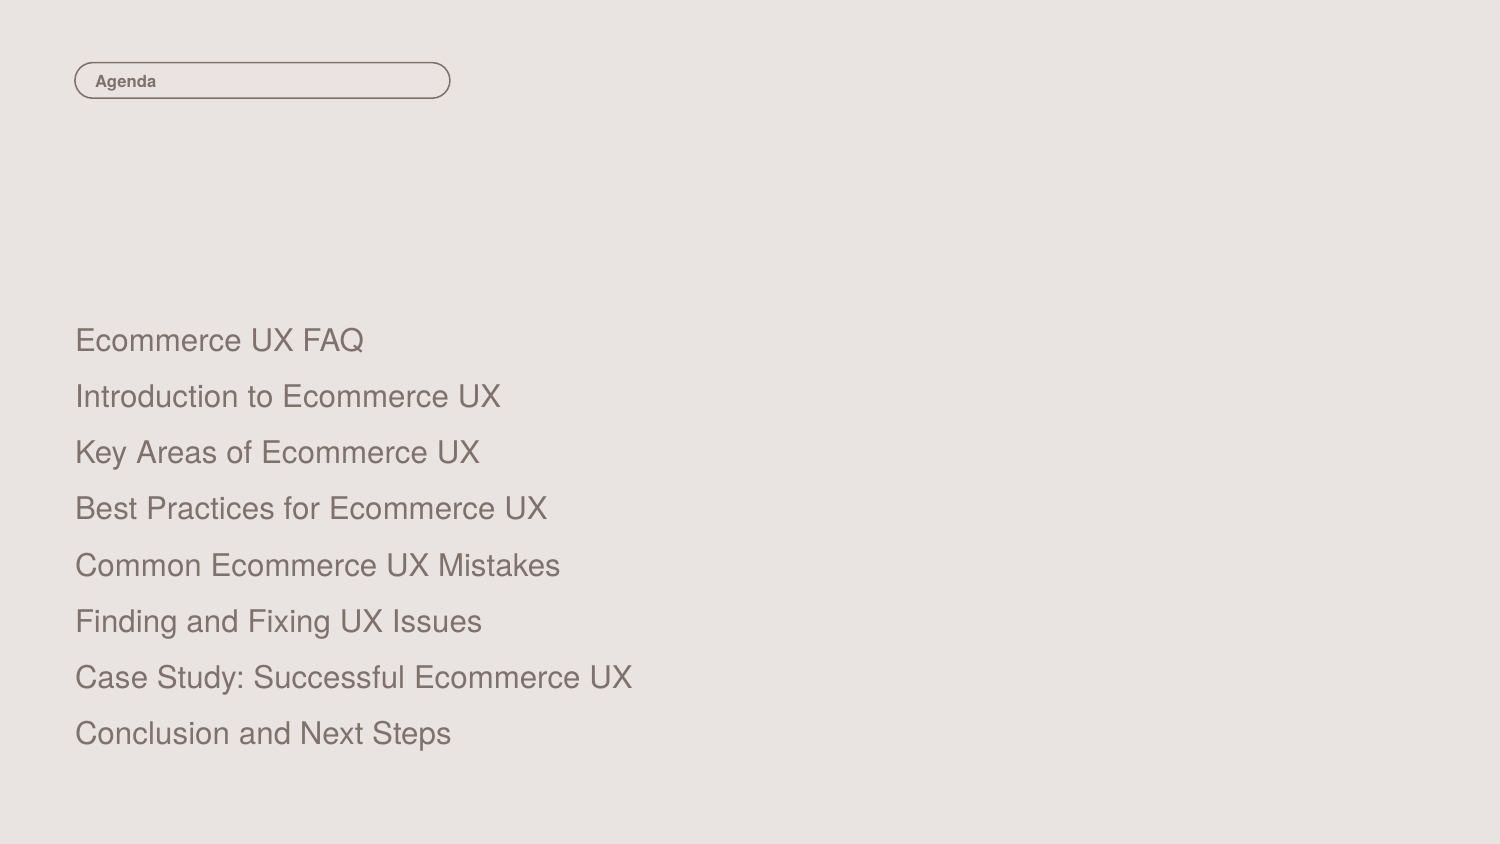

Agenda
Ecommerce UX FAQ
Introduction to Ecommerce UX
Key Areas of Ecommerce UX
Best Practices for Ecommerce UX
Common Ecommerce UX Mistakes
Finding and Fixing UX Issues
Case Study: Successful Ecommerce UX
Conclusion and Next Steps